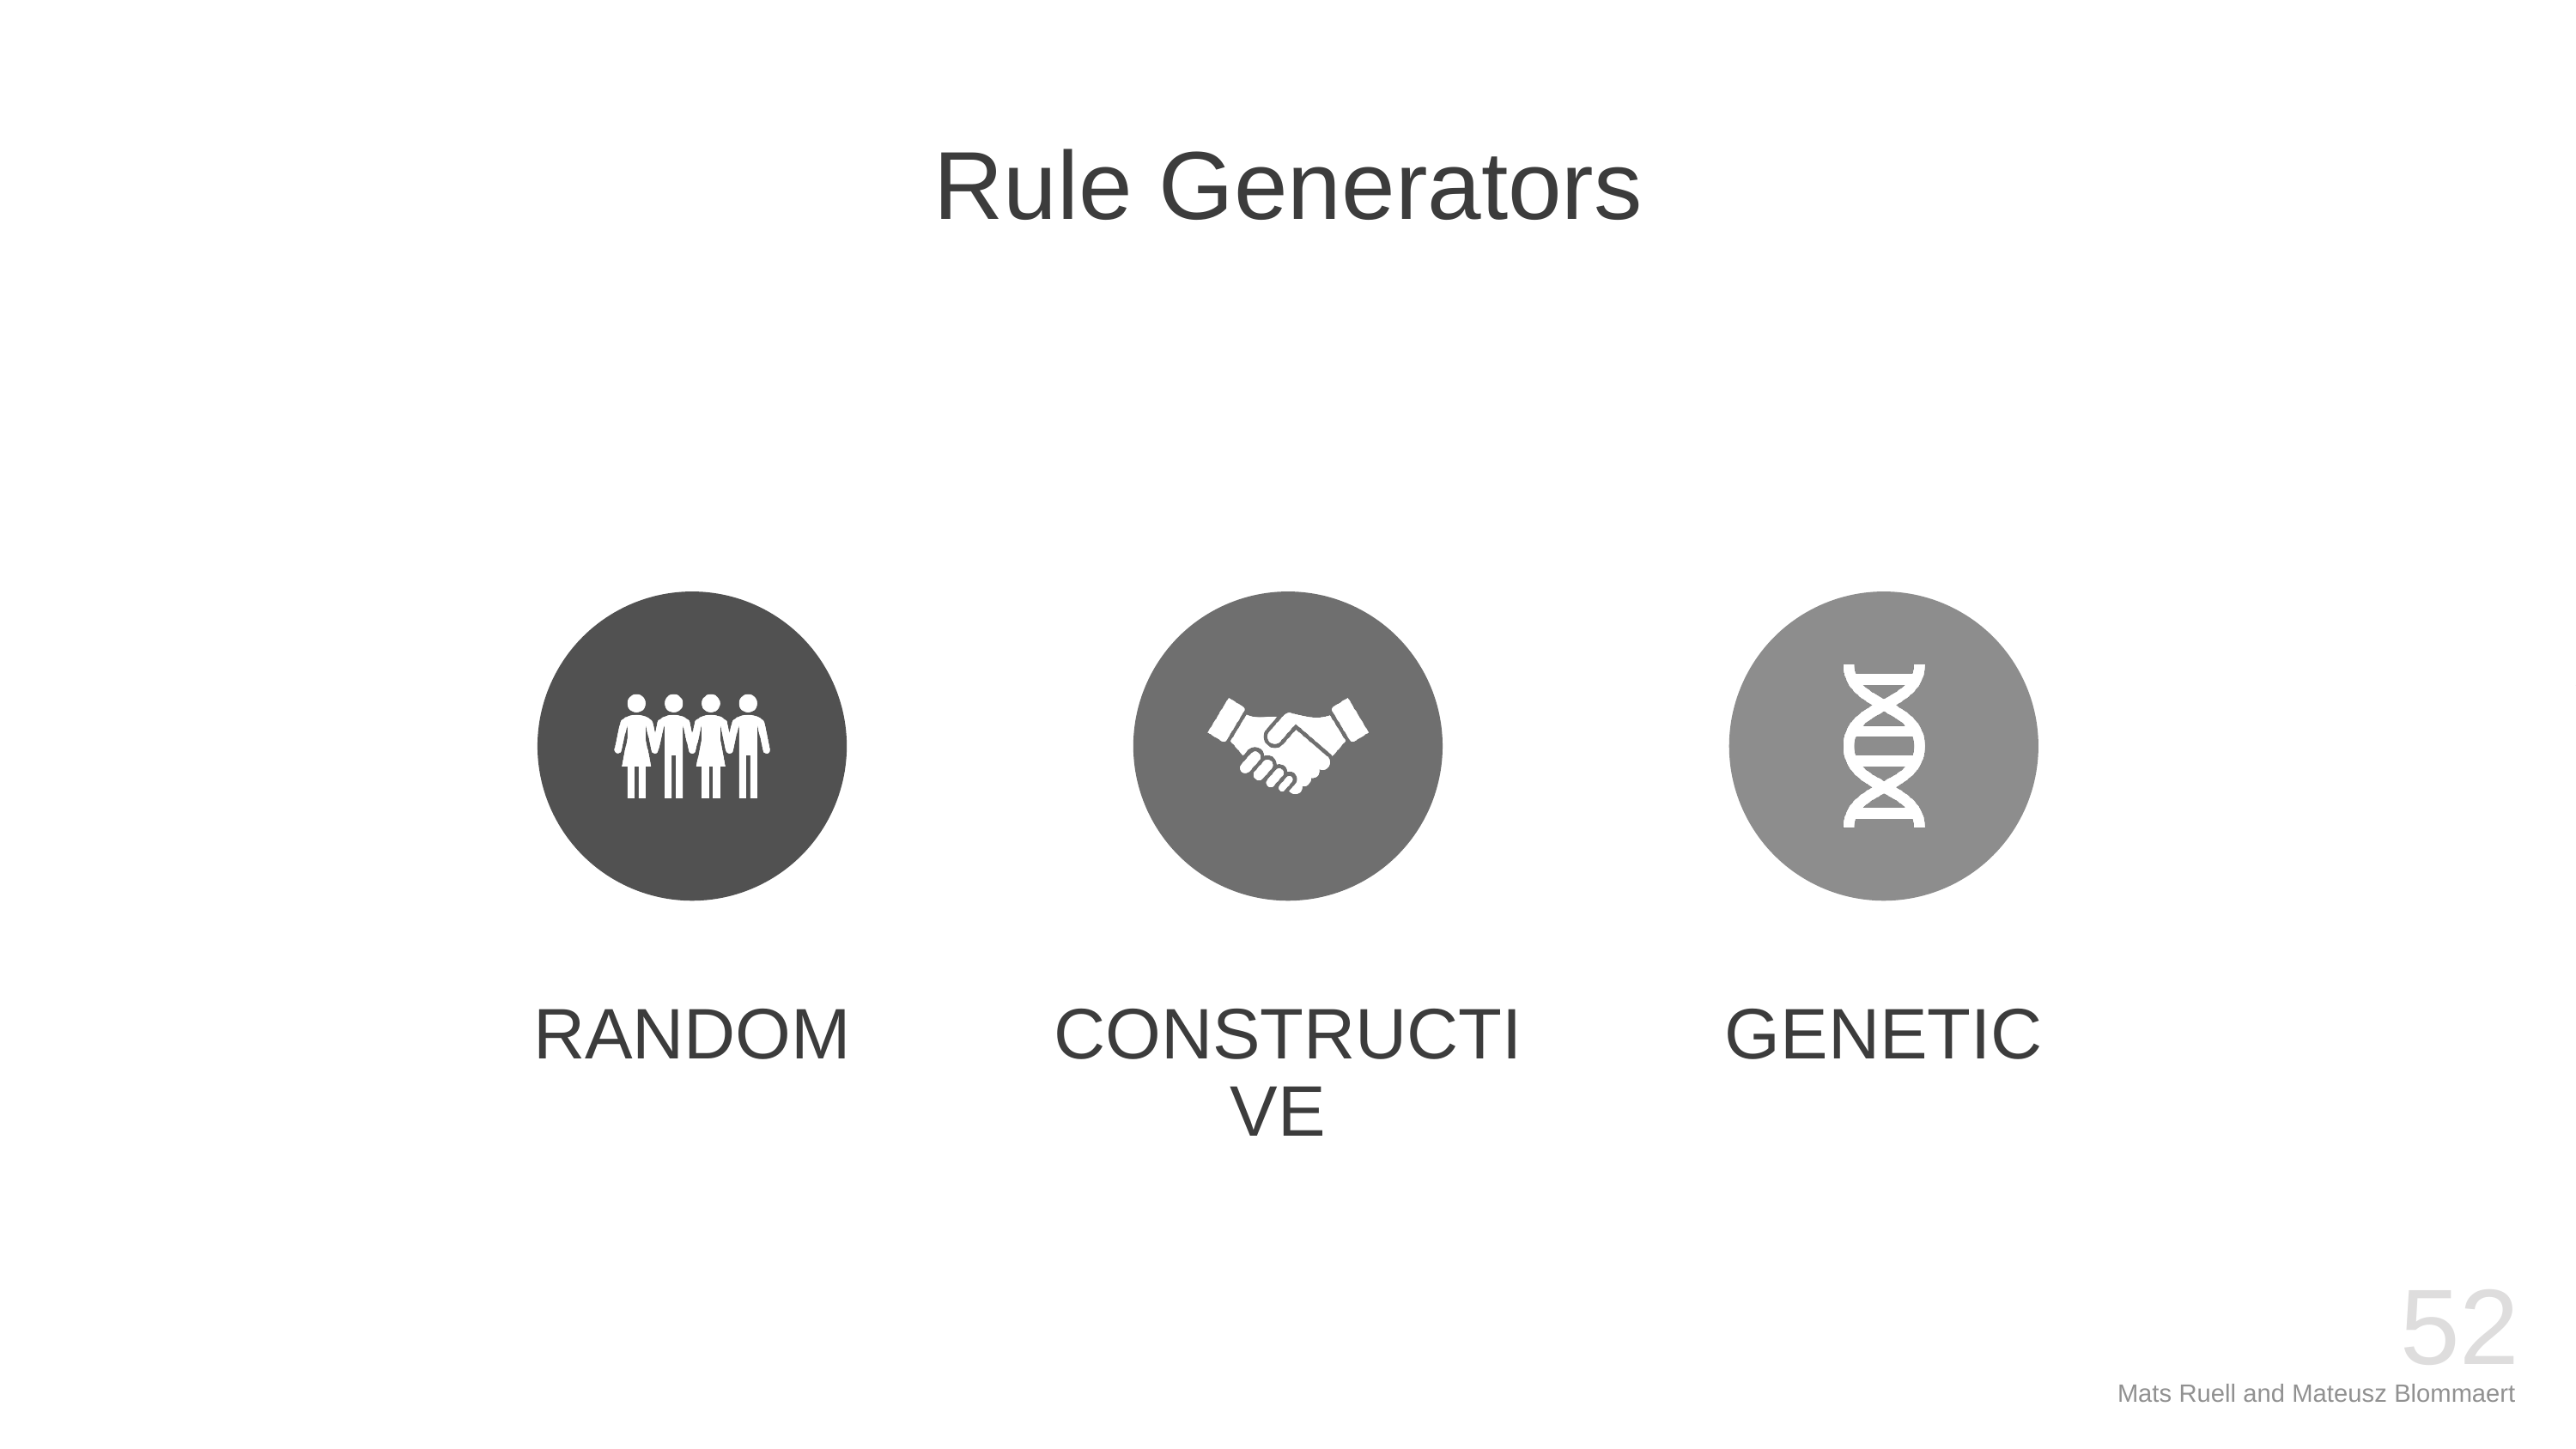

# Rule Generators

Random
Constructive
Genetic

52
Mats Ruell and Mateusz Blommaert